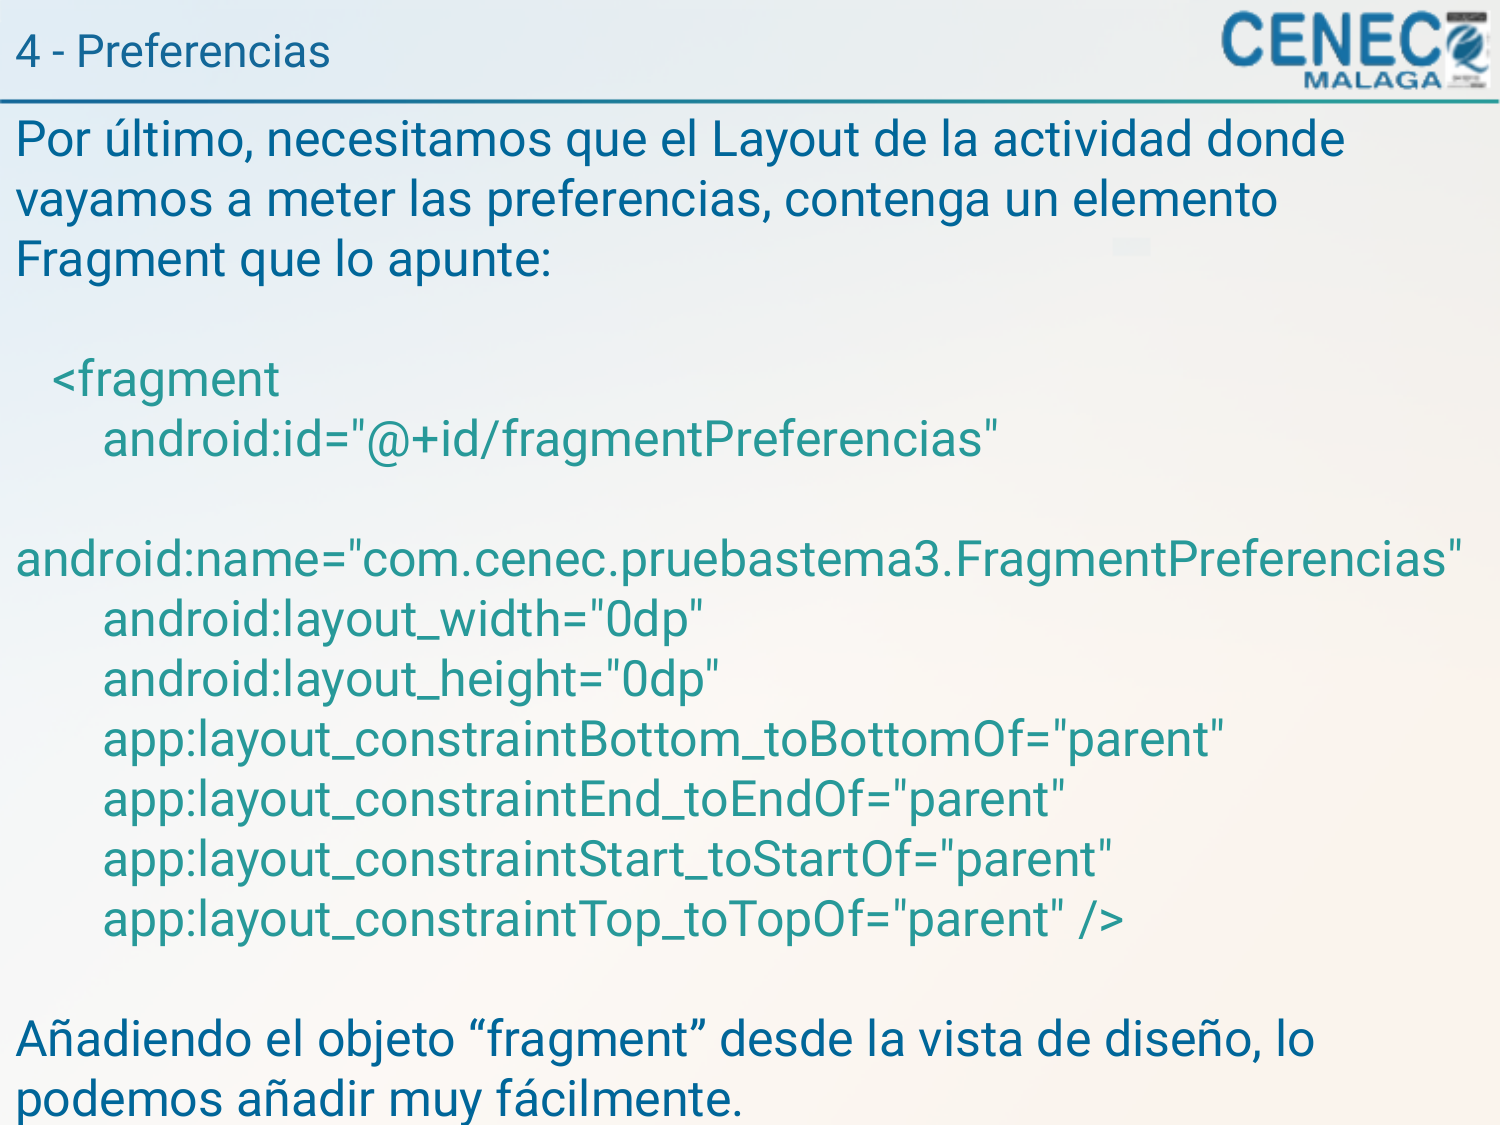

4 - Preferencias
Por último, necesitamos que el Layout de la actividad donde vayamos a meter las preferencias, contenga un elemento Fragment que lo apunte:

   <fragment
       android:id="@+id/fragmentPreferencias"
      android:name="com.cenec.pruebastema3.FragmentPreferencias"
       android:layout_width="0dp"
       android:layout_height="0dp"
       app:layout_constraintBottom_toBottomOf="parent"
       app:layout_constraintEnd_toEndOf="parent"
       app:layout_constraintStart_toStartOf="parent"
       app:layout_constraintTop_toTopOf="parent" />

Añadiendo el objeto “fragment” desde la vista de diseño, lo podemos añadir muy fácilmente.